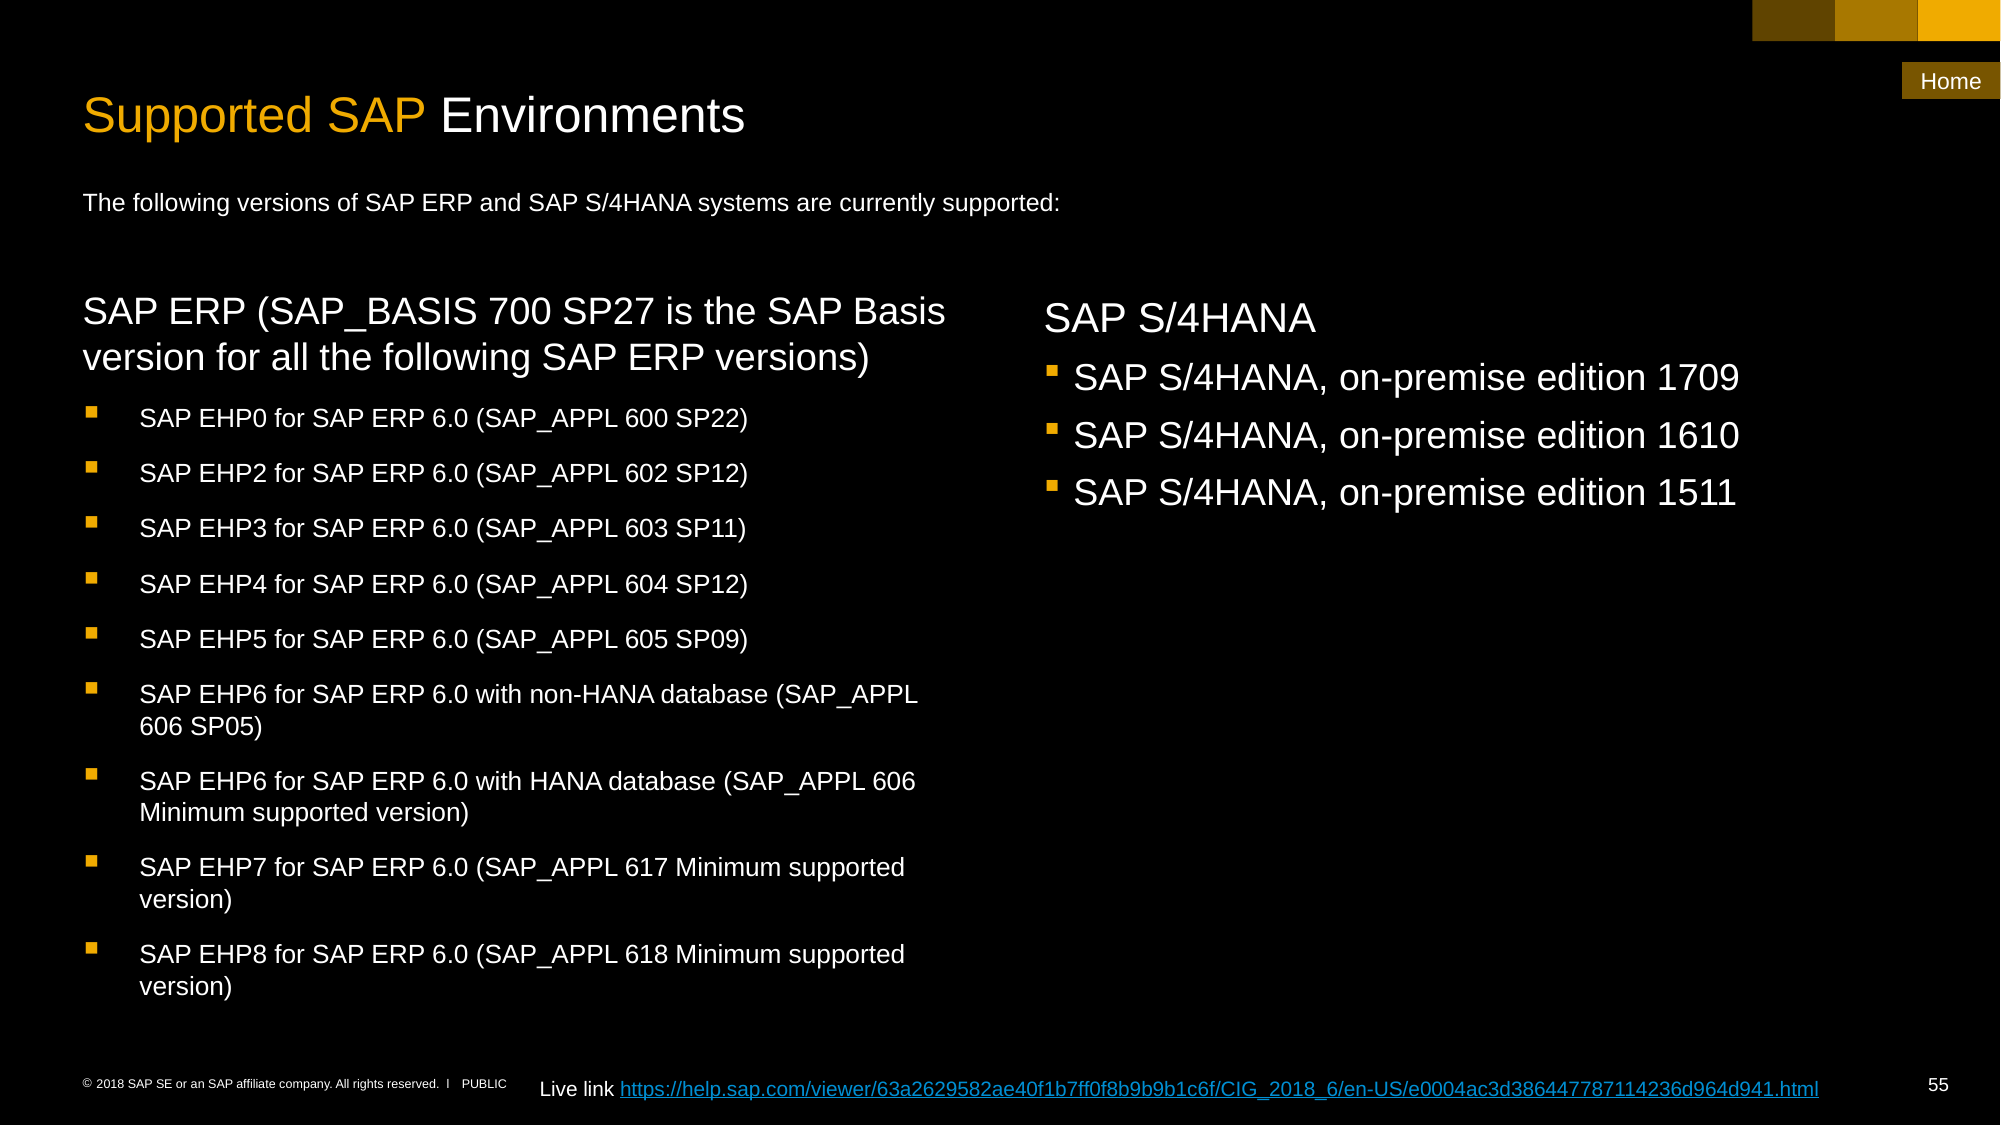

Home
# Supported SAP Environments
The following versions of SAP ERP and SAP S/4HANA systems are currently supported:
SAP ERP (SAP_BASIS 700 SP27 is the SAP Basis version for all the following SAP ERP versions)
SAP EHP0 for SAP ERP 6.0 (SAP_APPL 600 SP22)
SAP EHP2 for SAP ERP 6.0 (SAP_APPL 602 SP12)
SAP EHP3 for SAP ERP 6.0 (SAP_APPL 603 SP11)
SAP EHP4 for SAP ERP 6.0 (SAP_APPL 604 SP12)
SAP EHP5 for SAP ERP 6.0 (SAP_APPL 605 SP09)
SAP EHP6 for SAP ERP 6.0 with non-HANA database (SAP_APPL 606 SP05)
SAP EHP6 for SAP ERP 6.0 with HANA database (SAP_APPL 606 Minimum supported version)
SAP EHP7 for SAP ERP 6.0 (SAP_APPL 617 Minimum supported version)
SAP EHP8 for SAP ERP 6.0 (SAP_APPL 618 Minimum supported version)

SAP S/4HANA
SAP S/4HANA, on-premise edition 1709
SAP S/4HANA, on-premise edition 1610
SAP S/4HANA, on-premise edition 1511

Live link https://help.sap.com/viewer/63a2629582ae40f1b7ff0f8b9b9b1c6f/CIG_2018_6/en-US/e0004ac3d386447787114236d964d941.html